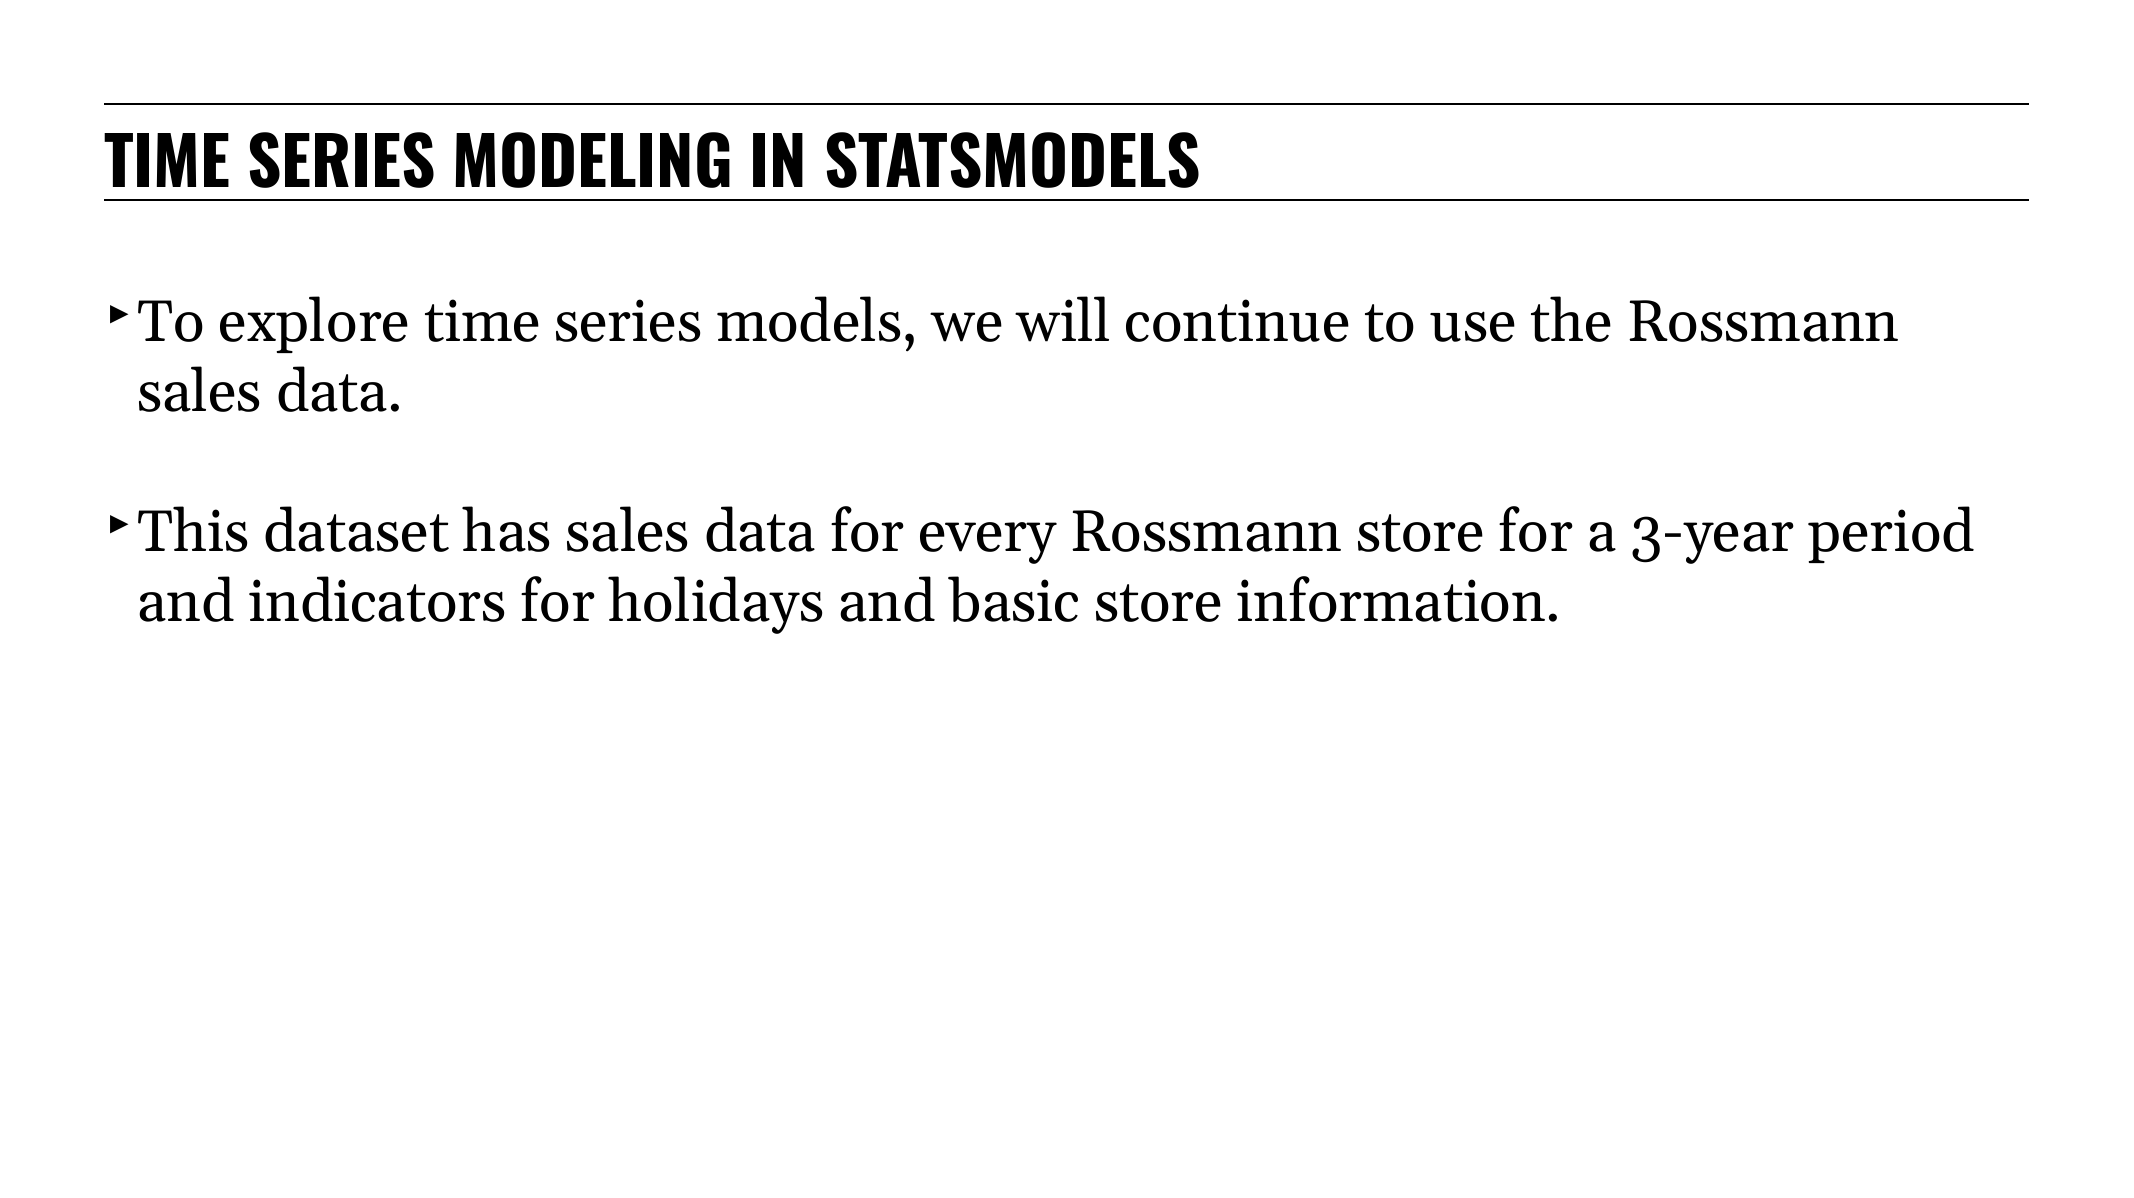

TIME SERIES MODELING IN STATSMODELS

To explore time series models, we will continue to use the Rossmann sales data.

This dataset has sales data for every Rossmann store for a 3-year period and indicators for holidays and basic store information.